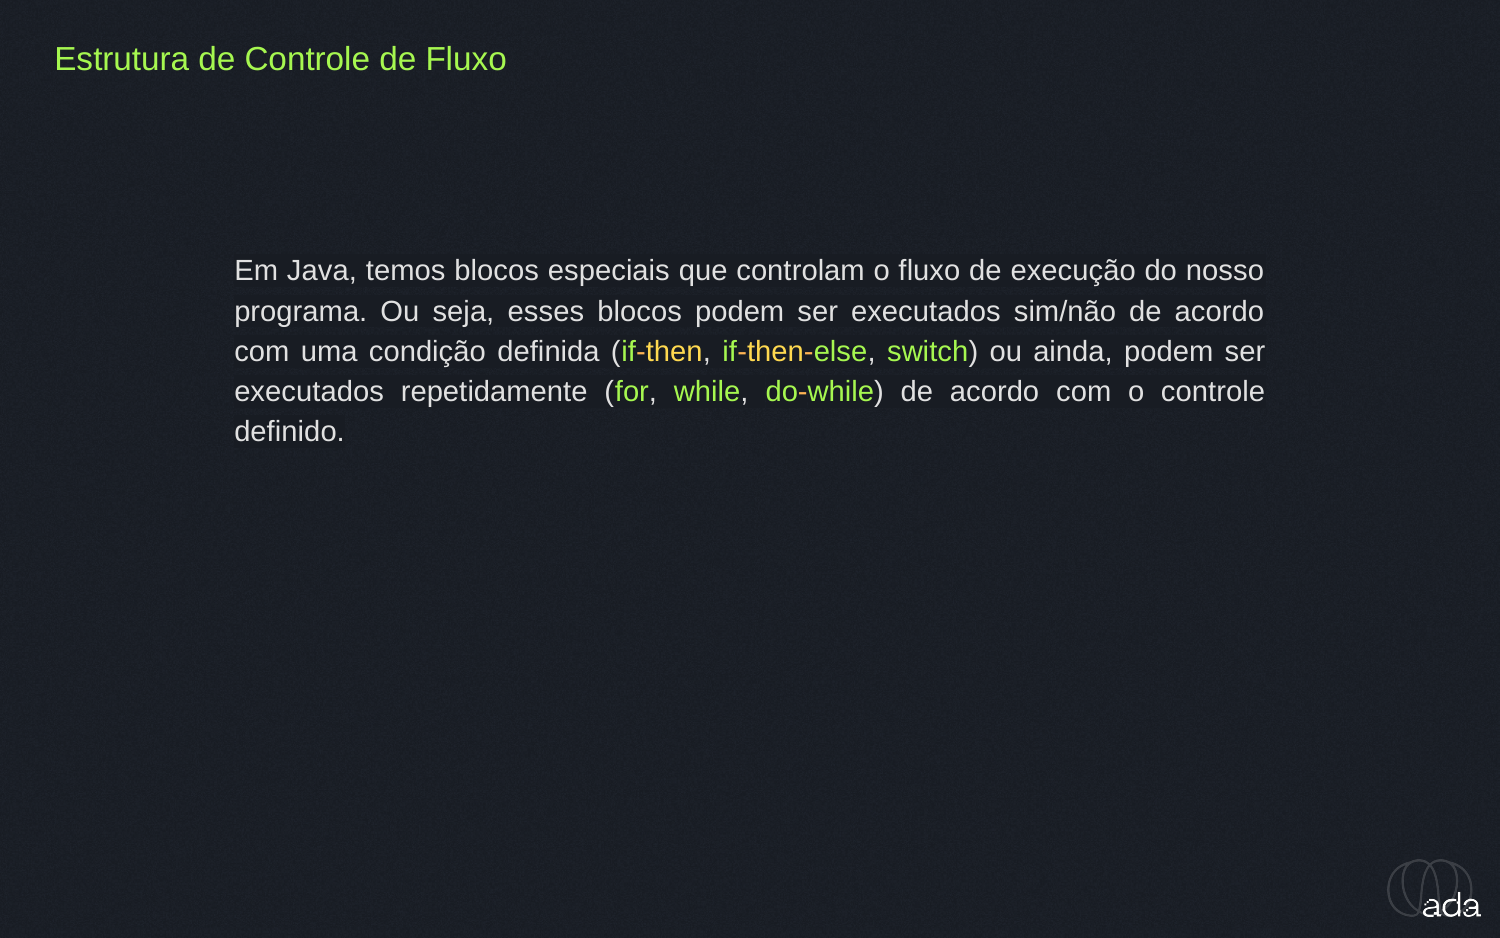

Estrutura de Controle de Fluxo

Em Java, temos blocos especiais que controlam o fluxo de execução do nosso programa. Ou seja, esses blocos podem ser executados sim/não de acordo com uma condição definida (if-then, if-then-else, switch) ou ainda, podem ser executados repetidamente (for, while, do-while) de acordo com o controle definido.